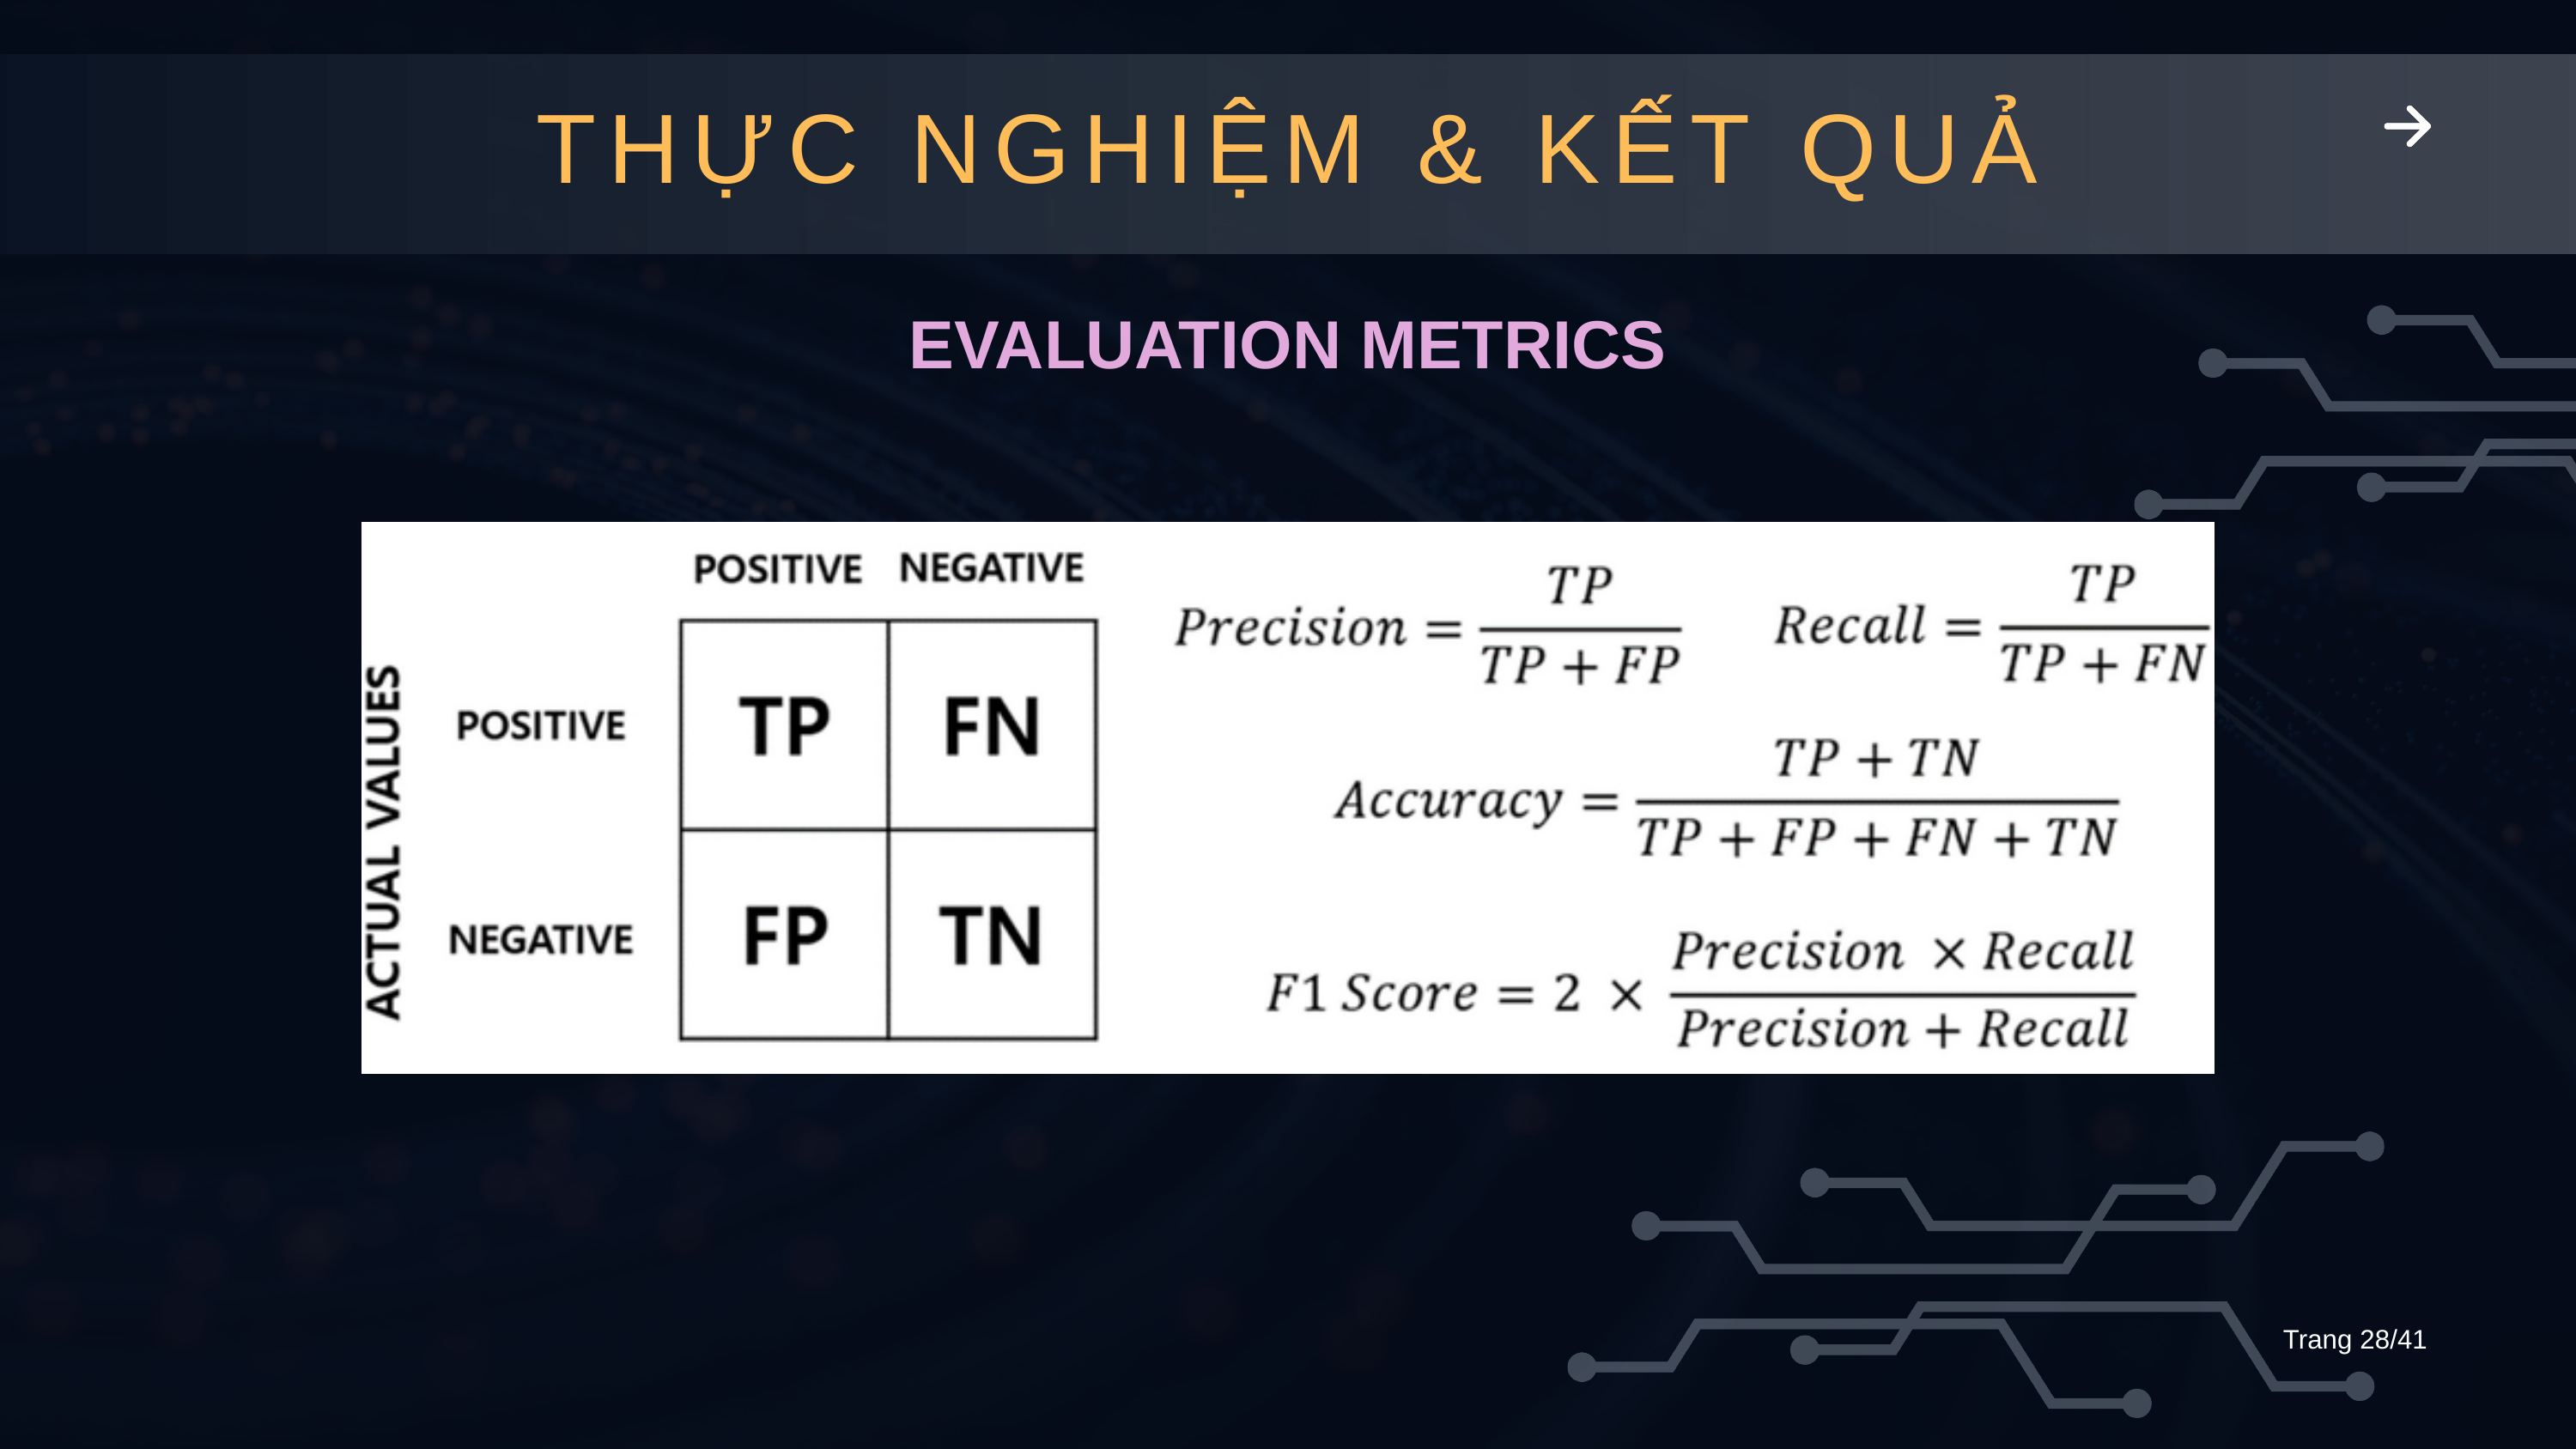

THỰC NGHIỆM & KẾT QUẢ

EVALUATION METRICS

Trang 28/41